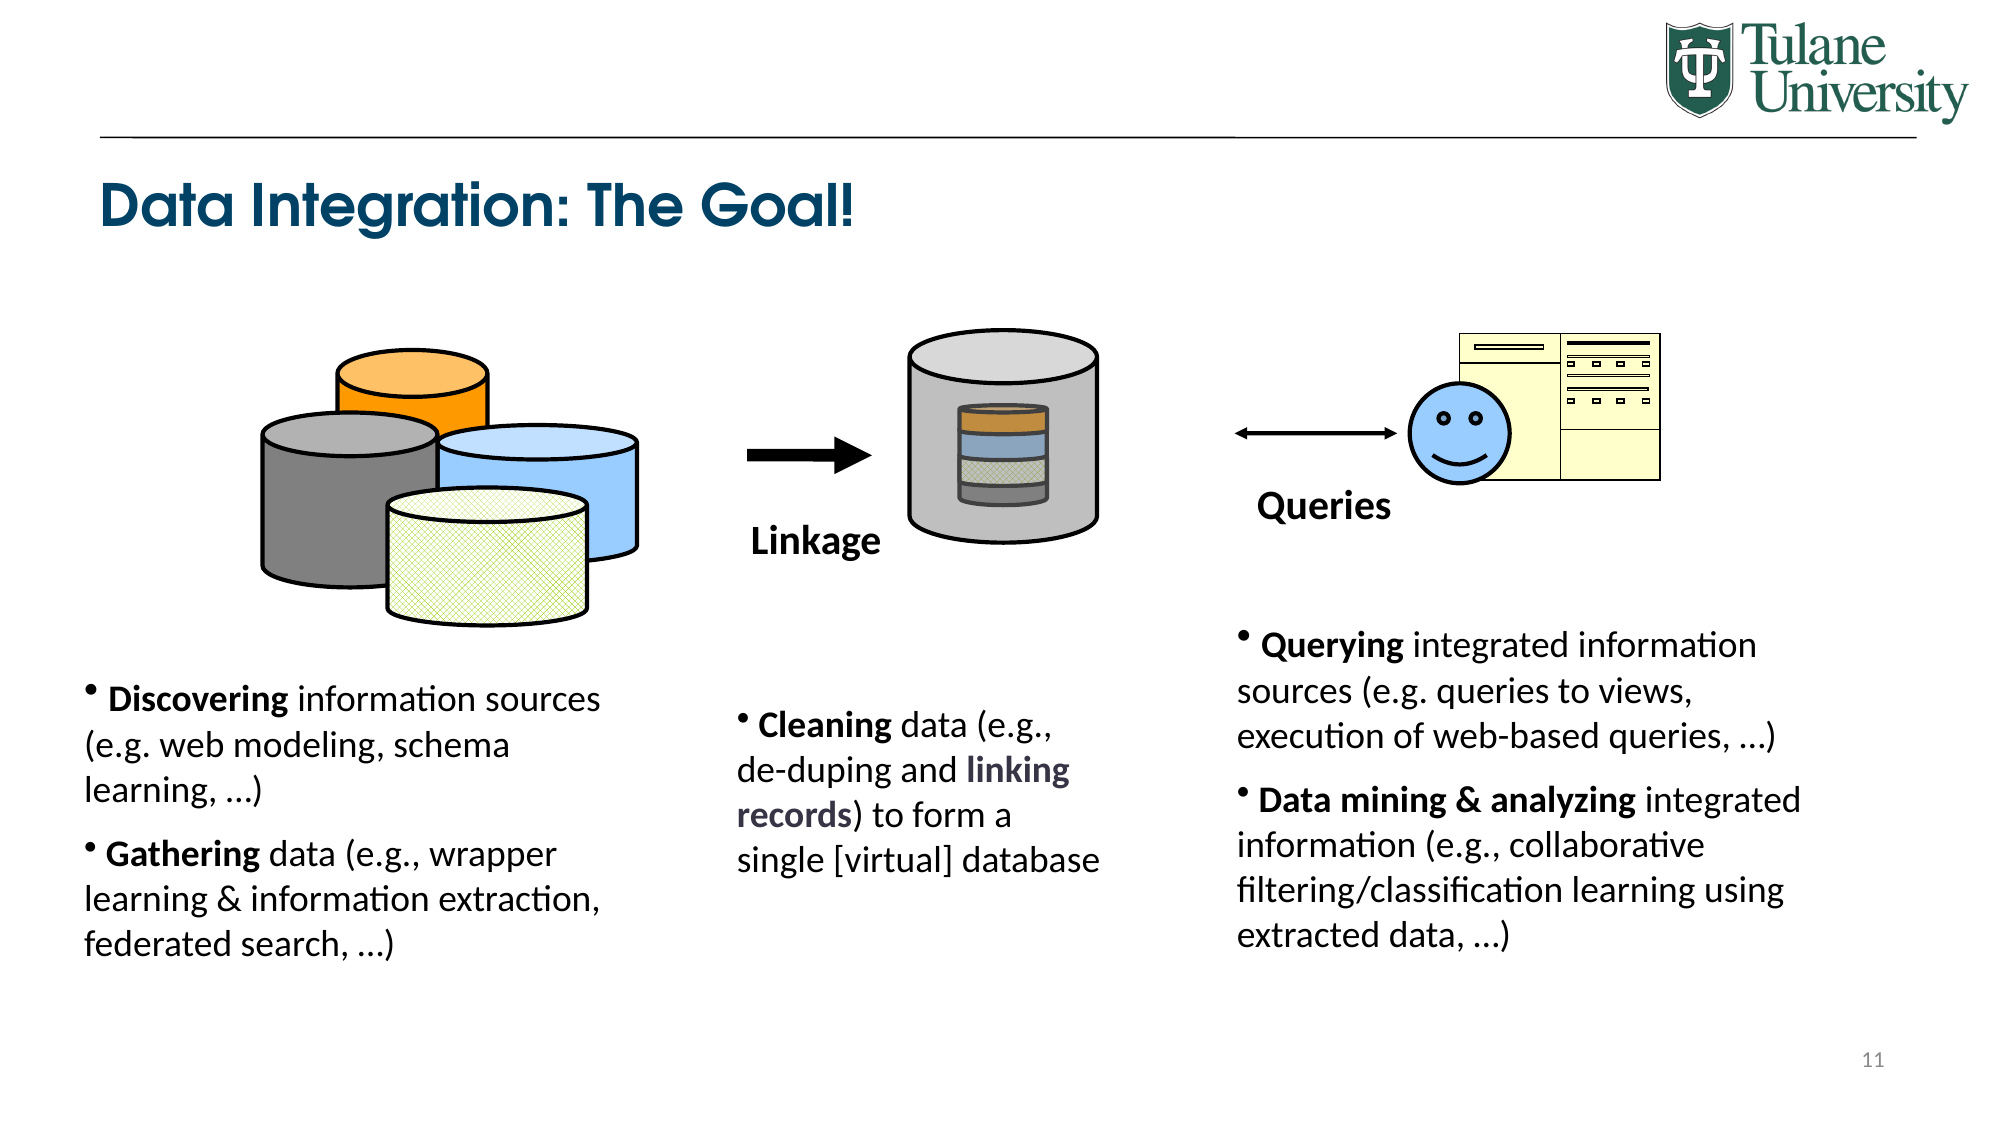

# Data Integration: The Goal!

Linkage
 Cleaning data (e.g., de-duping and linking records) to form a single [virtual] database

Queries
 Querying integrated information sources (e.g. queries to views, execution of web-based queries, …)
 Data mining & analyzing integrated information (e.g., collaborative filtering/classification learning using extracted data, …)

 Discovering information sources (e.g. web modeling, schema learning, …)
 Gathering data (e.g., wrapper learning & information extraction, federated search, …)
11